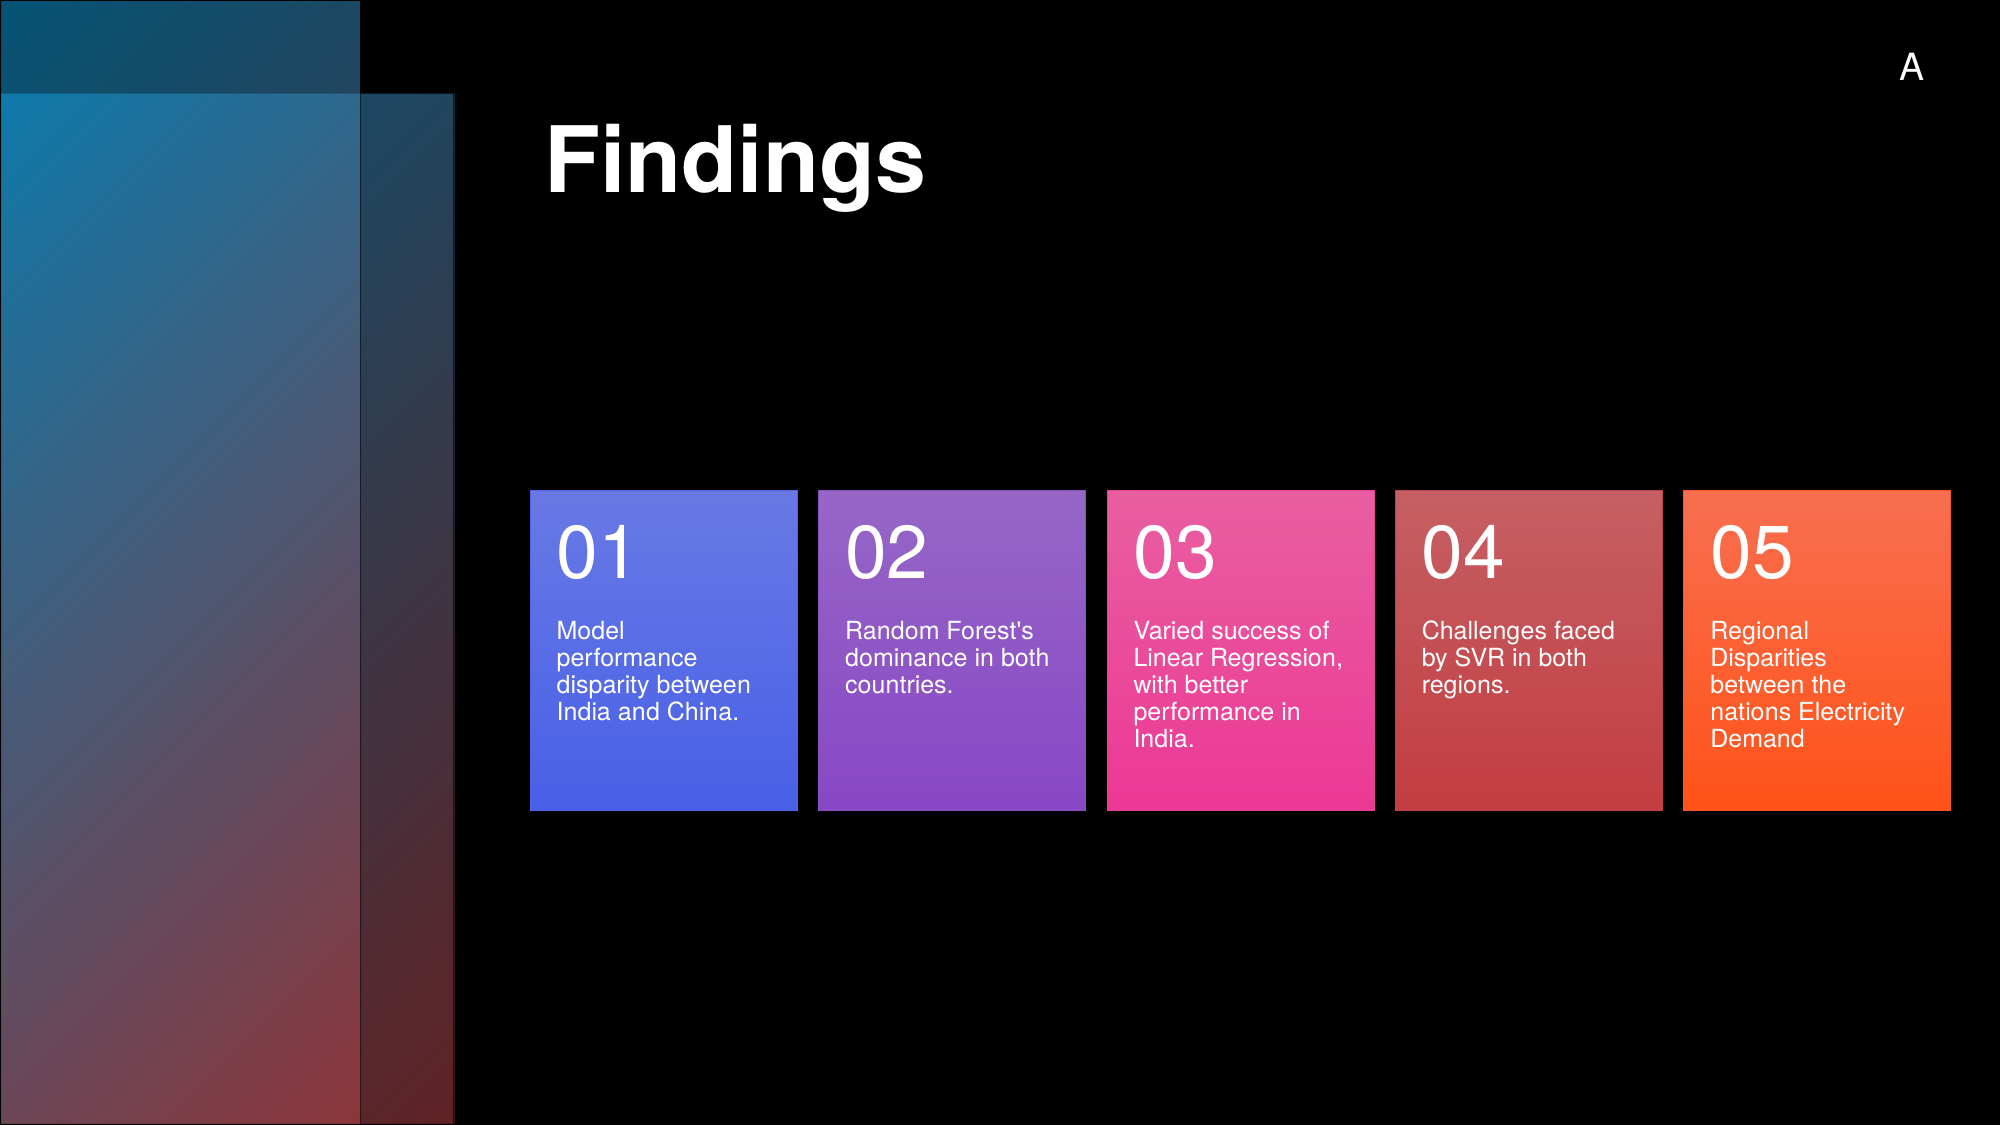

A

# Findings
Model performance disparity between India and China.
01
Random Forest's dominance in both countries.
02
Varied success of Linear Regression, with better performance in India.
03
Challenges faced by SVR in both regions.
04
Regional Disparities between the nations Electricity Demand
05